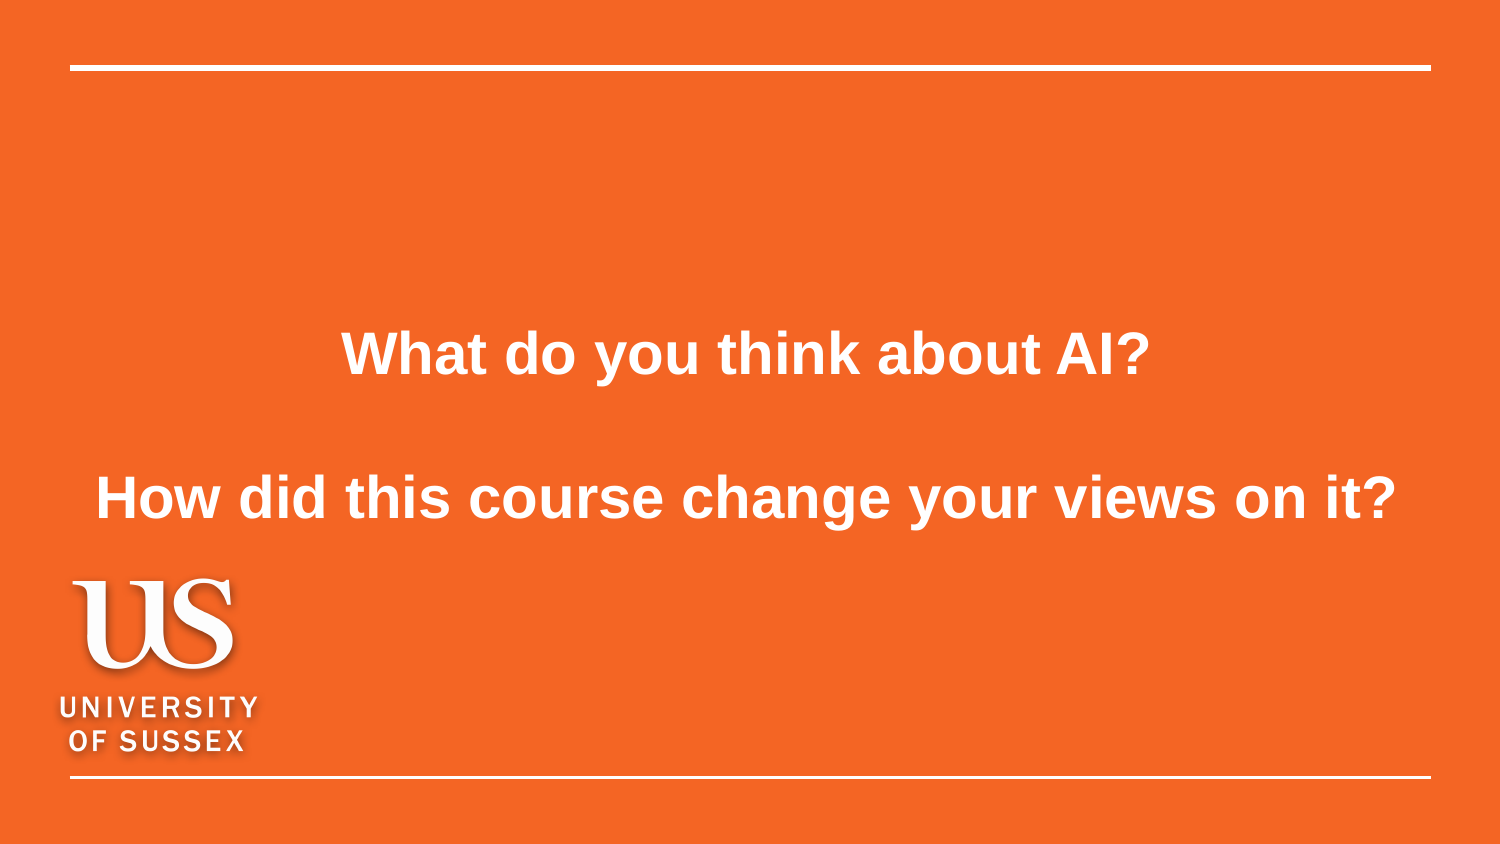

# What do you think about AI?

How did this course change your views on it?